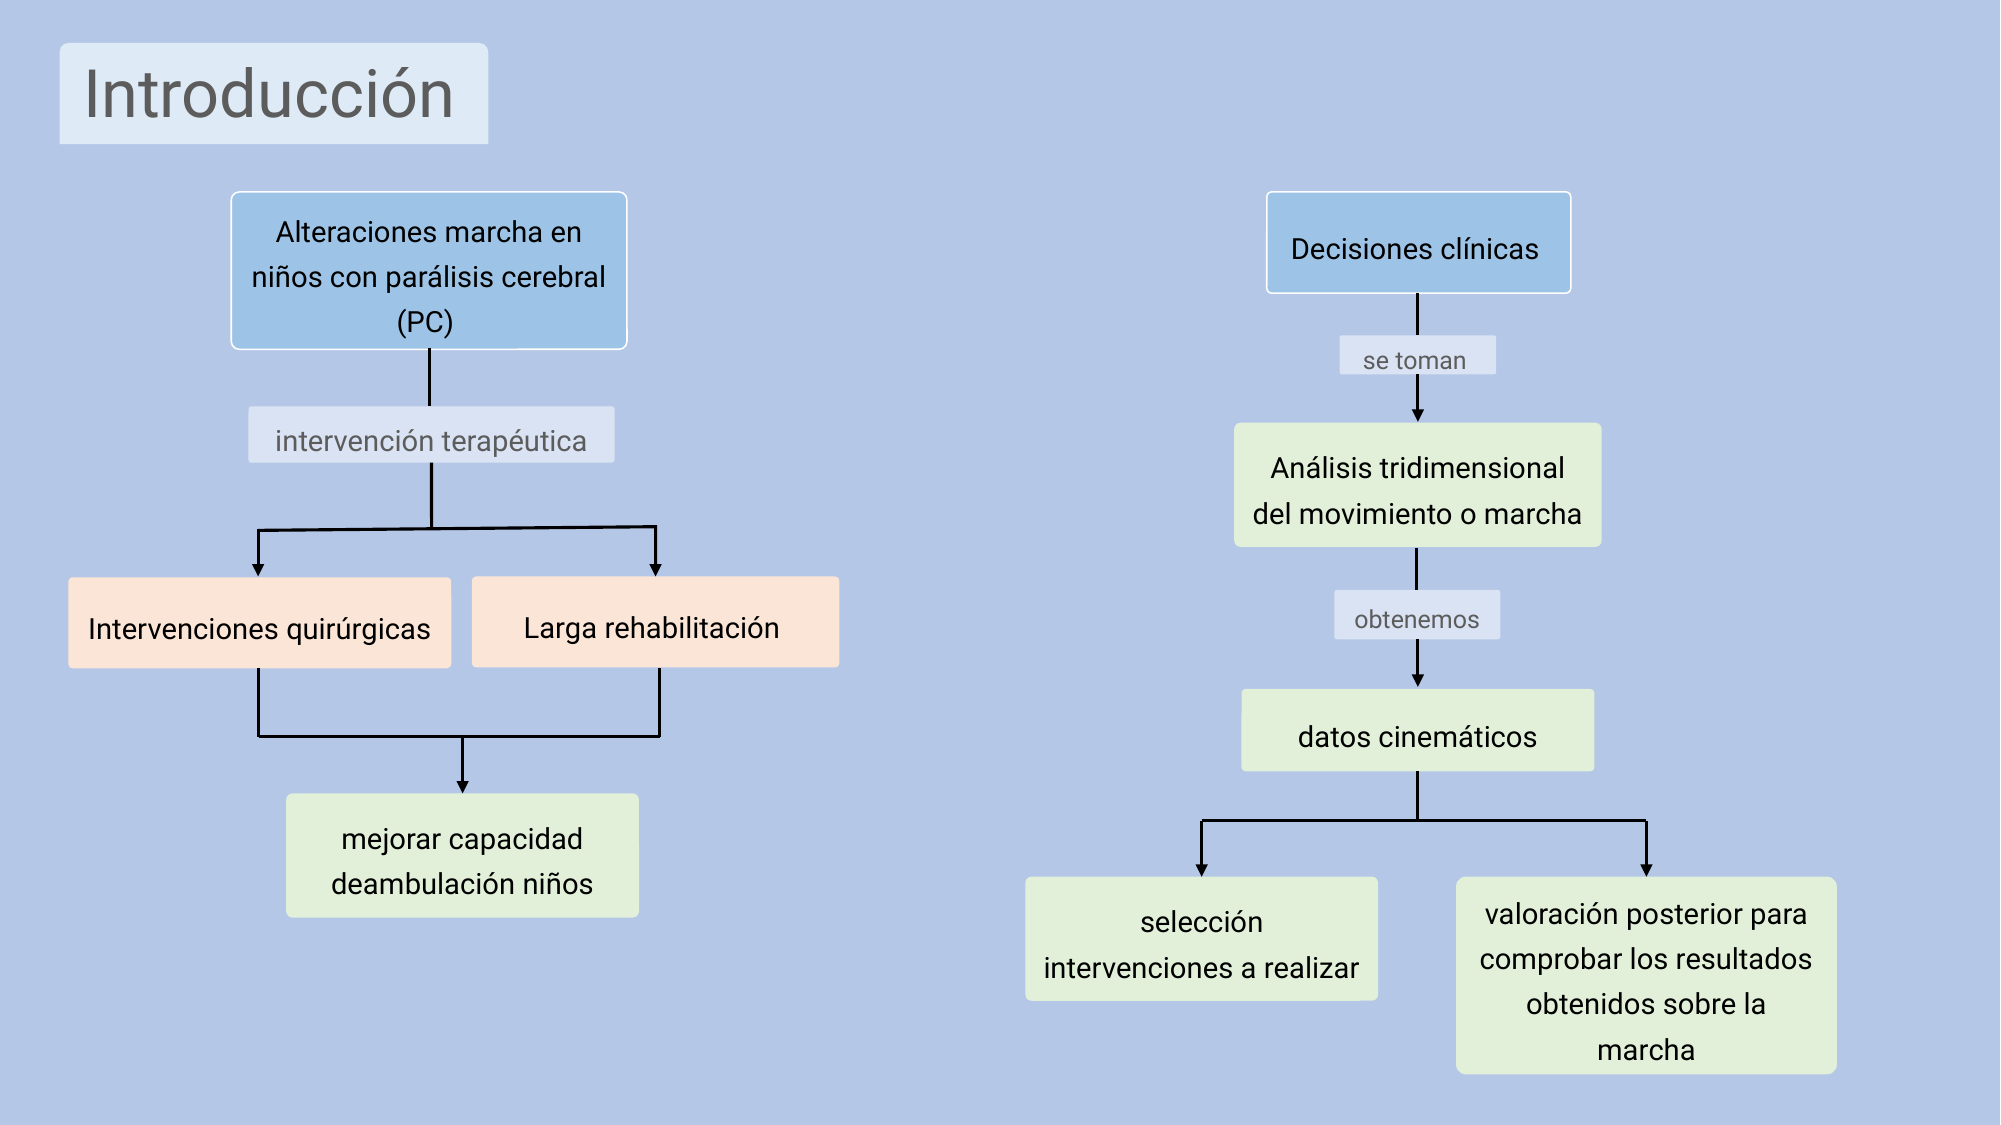

Introducción

Alteraciones marcha en niños con parálisis cerebral (PC)
Decisiones clínicas
se toman
intervención terapéutica
Análisis tridimensional del movimiento o marcha
Larga rehabilitación
Intervenciones quirúrgicas
obtenemos
datos cinemáticos
mejorar capacidad deambulación niños
selección intervenciones a realizar
valoración posterior para comprobar los resultados obtenidos sobre la marcha